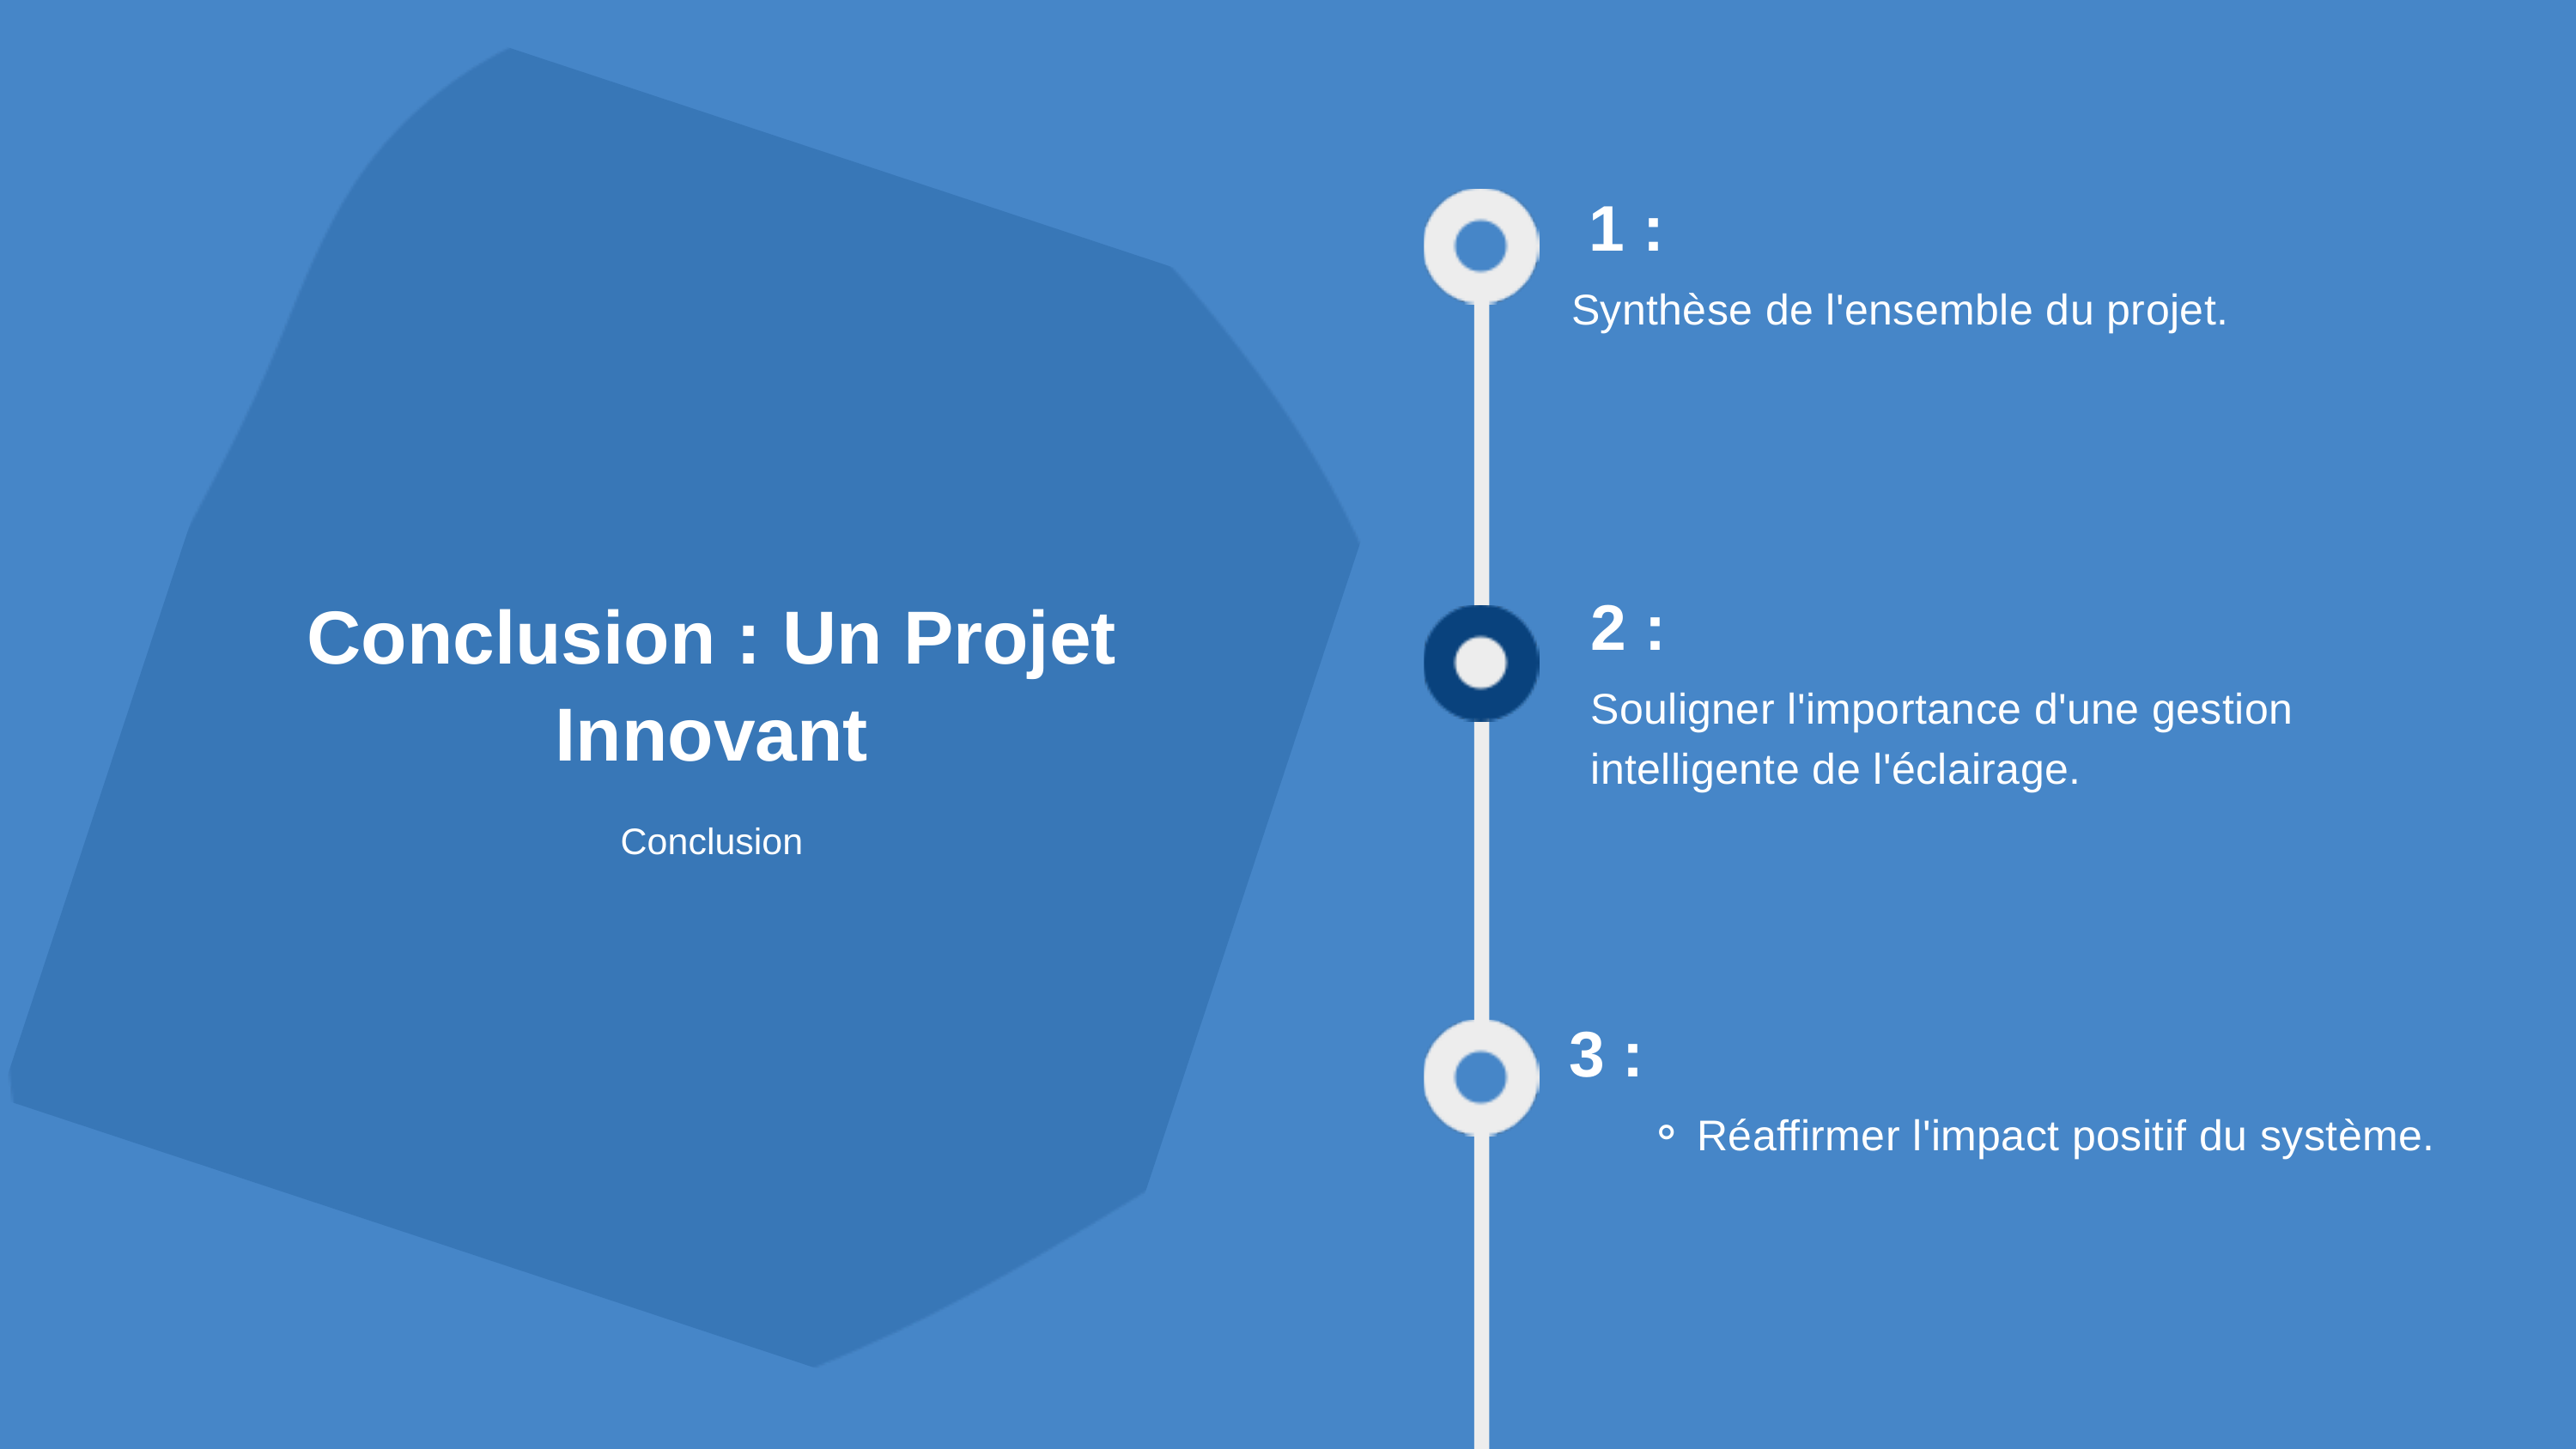

1 :
Synthèse de l'ensemble du projet.

Conclusion : Un Projet Innovant
Conclusion
2 :
Souligner l'importance d'une gestion intelligente de l'éclairage.

 3 :
Réaffirmer l'impact positif du système.